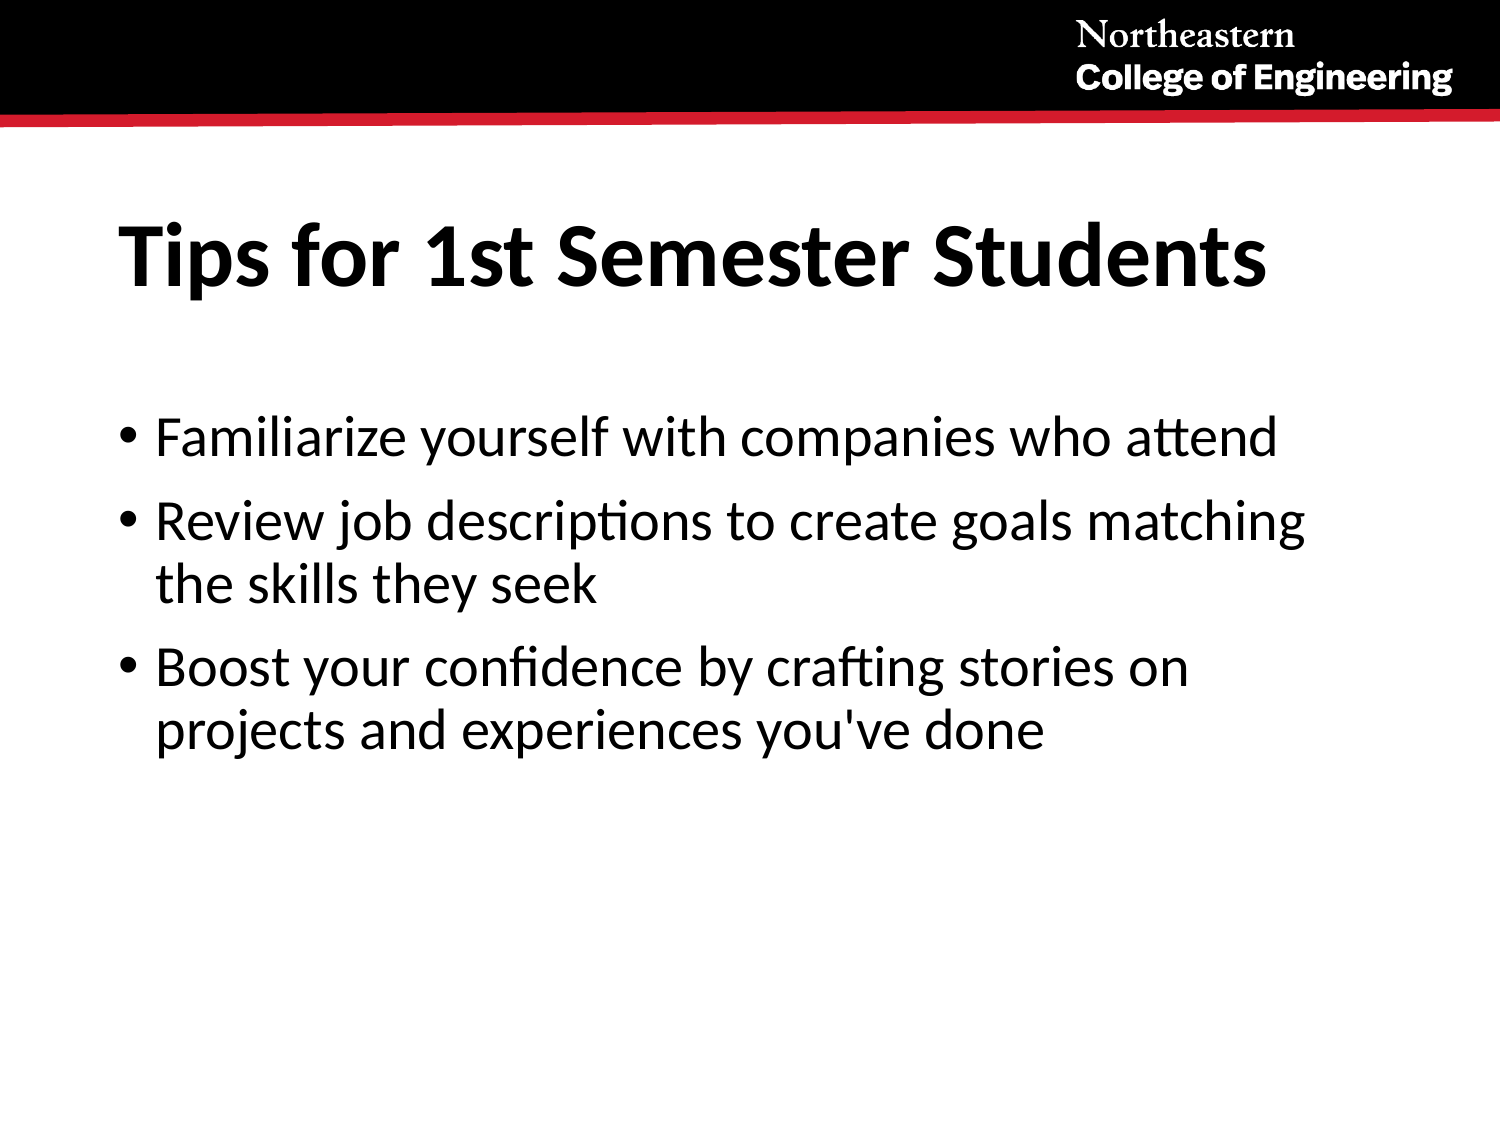

# Tips for 1st Semester Students
Familiarize yourself with companies who attend
Review job descriptions to create goals matching the skills they seek
Boost your confidence by crafting stories on projects and experiences you've done